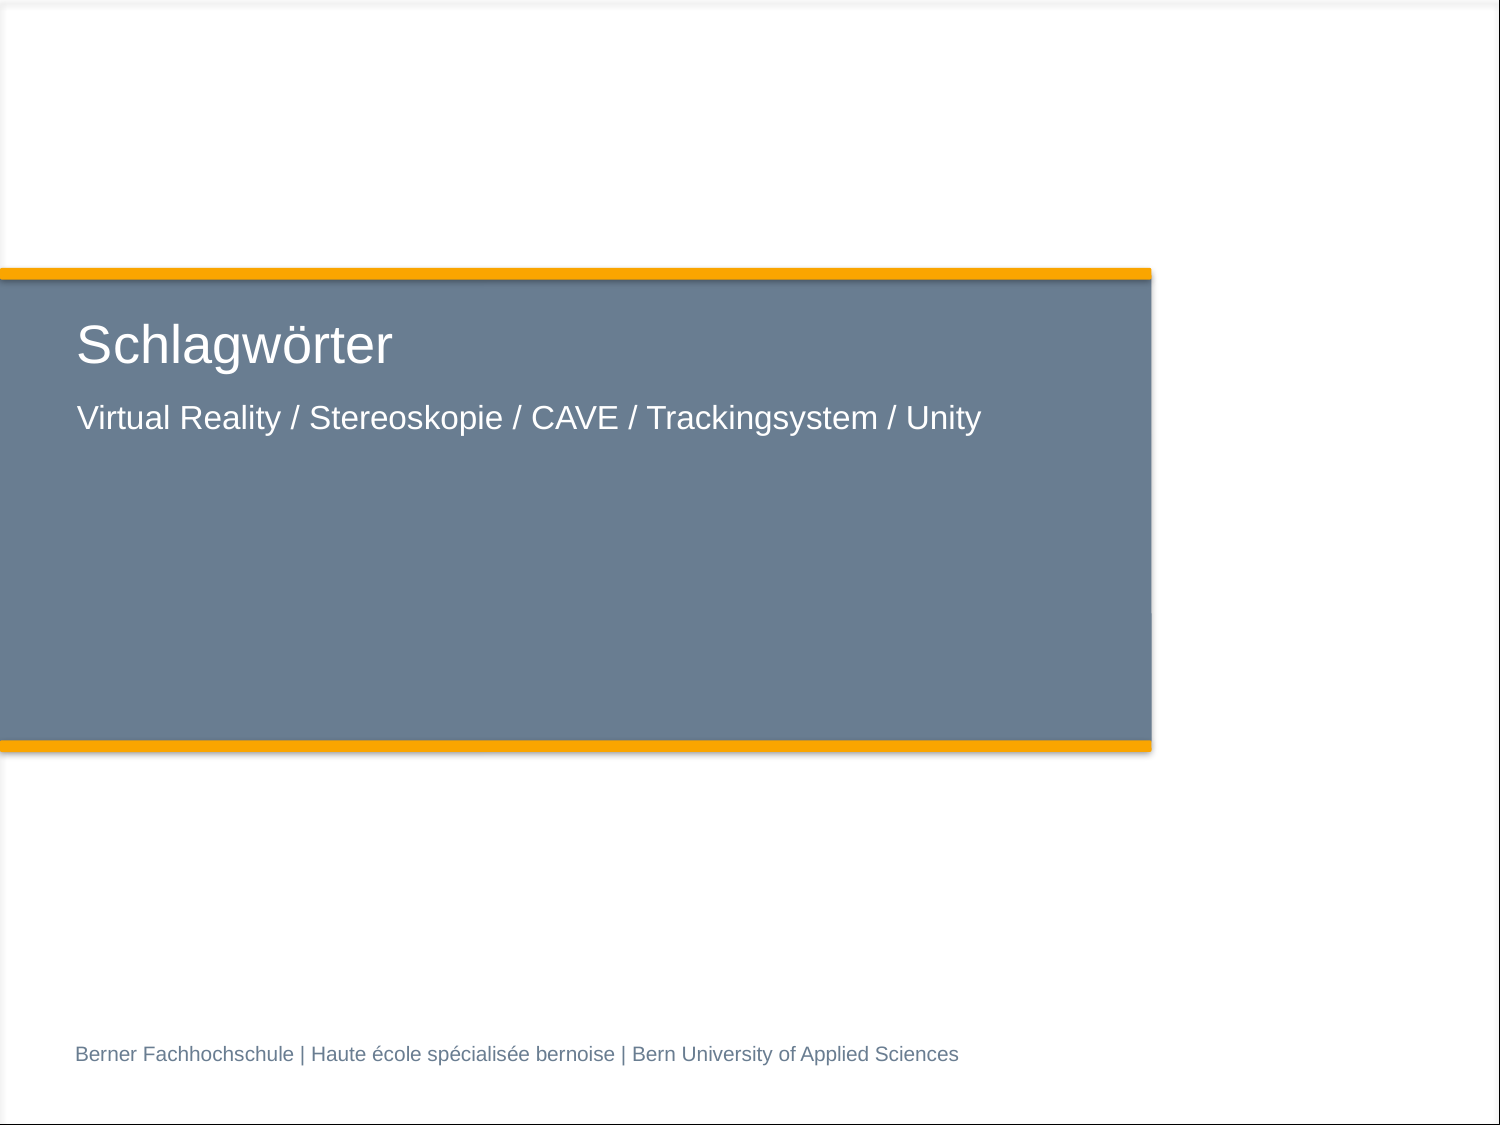

# Schlagwörter
Virtual Reality / Stereoskopie / CAVE / Trackingsystem / Unity